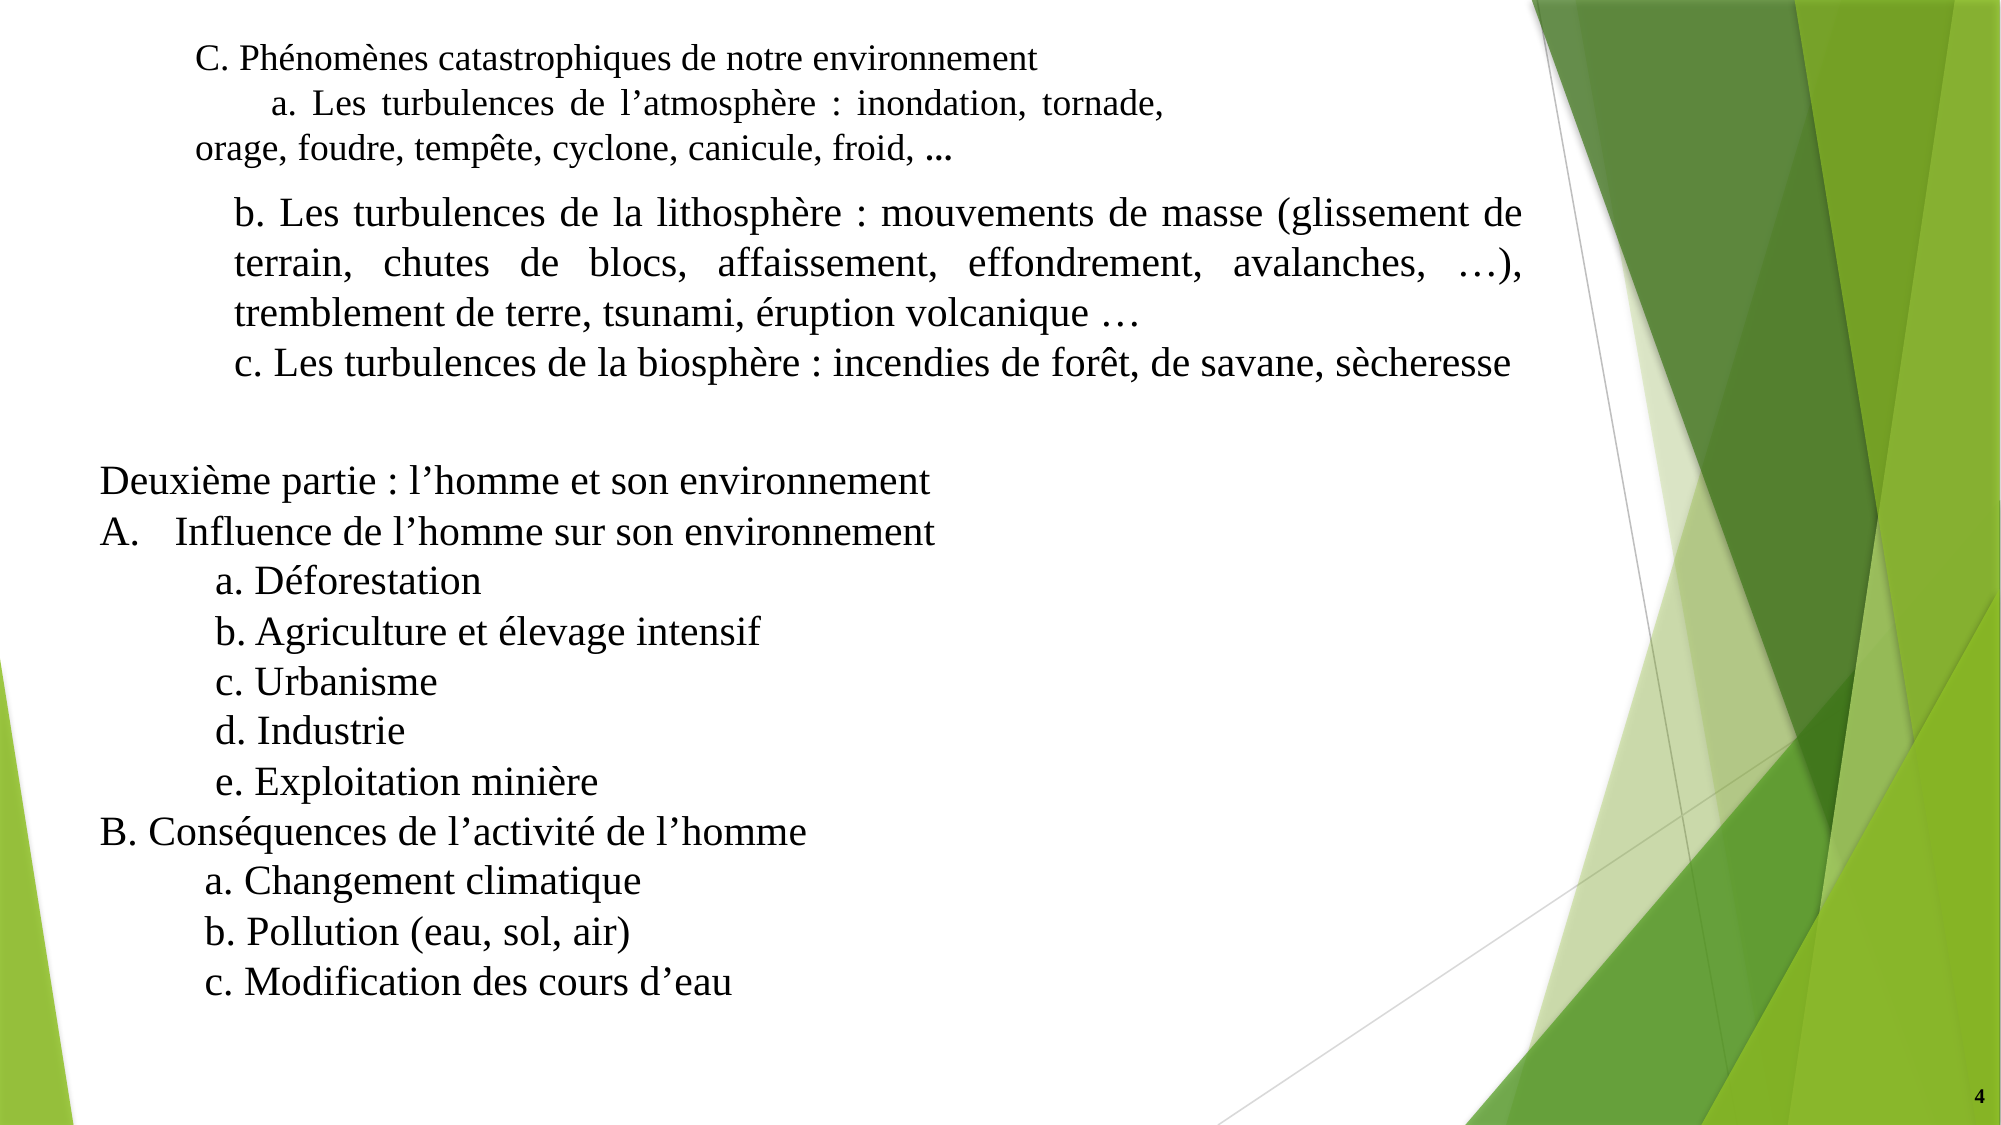

C. Phénomènes catastrophiques de notre environnement
     a. Les turbulences de l’atmosphère : inondation, tornade, orage, foudre, tempête, cyclone, canicule, froid, …
b. Les turbulences de la lithosphère : mouvements de masse (glissement de terrain, chutes de blocs, affaissement, effondrement, avalanches, …), tremblement de terre, tsunami, éruption volcanique …
c. Les turbulences de la biosphère : incendies de forêt, de savane, sècheresse
Deuxième partie : l’homme et son environnement
Influence de l’homme sur son environnement
           a. Déforestation
           b. Agriculture et élevage intensif
           c. Urbanisme
           d. Industrie
           e. Exploitation minière
B. Conséquences de l’activité de l’homme
          a. Changement climatique
          b. Pollution (eau, sol, air)
          c. Modification des cours d’eau
4